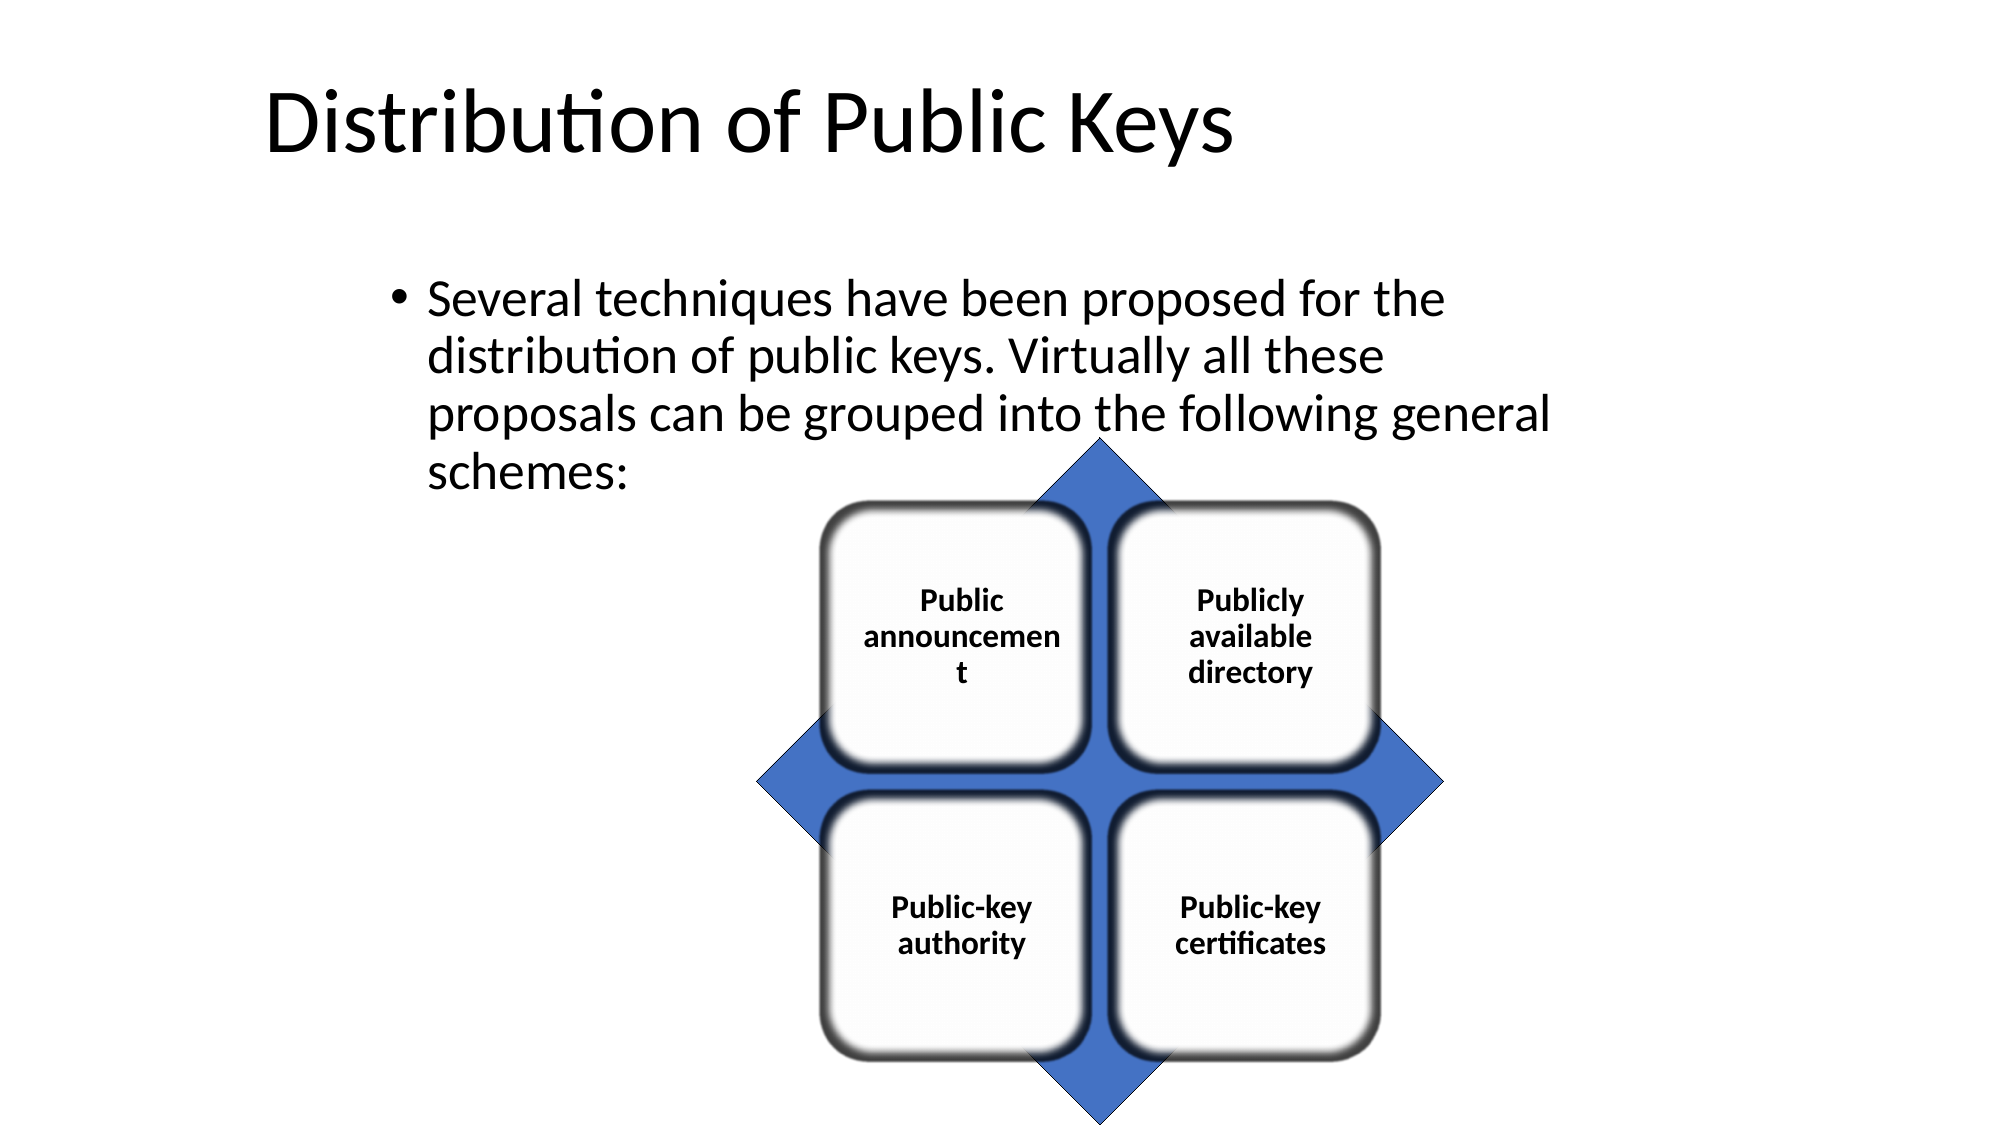

# Distribution of Public Keys
Several techniques have been proposed for the distribution of public keys. Virtually all these proposals can be grouped into the following general schemes:

Public announcement
Publicly available directory
Public-key authority
Public-key certificates